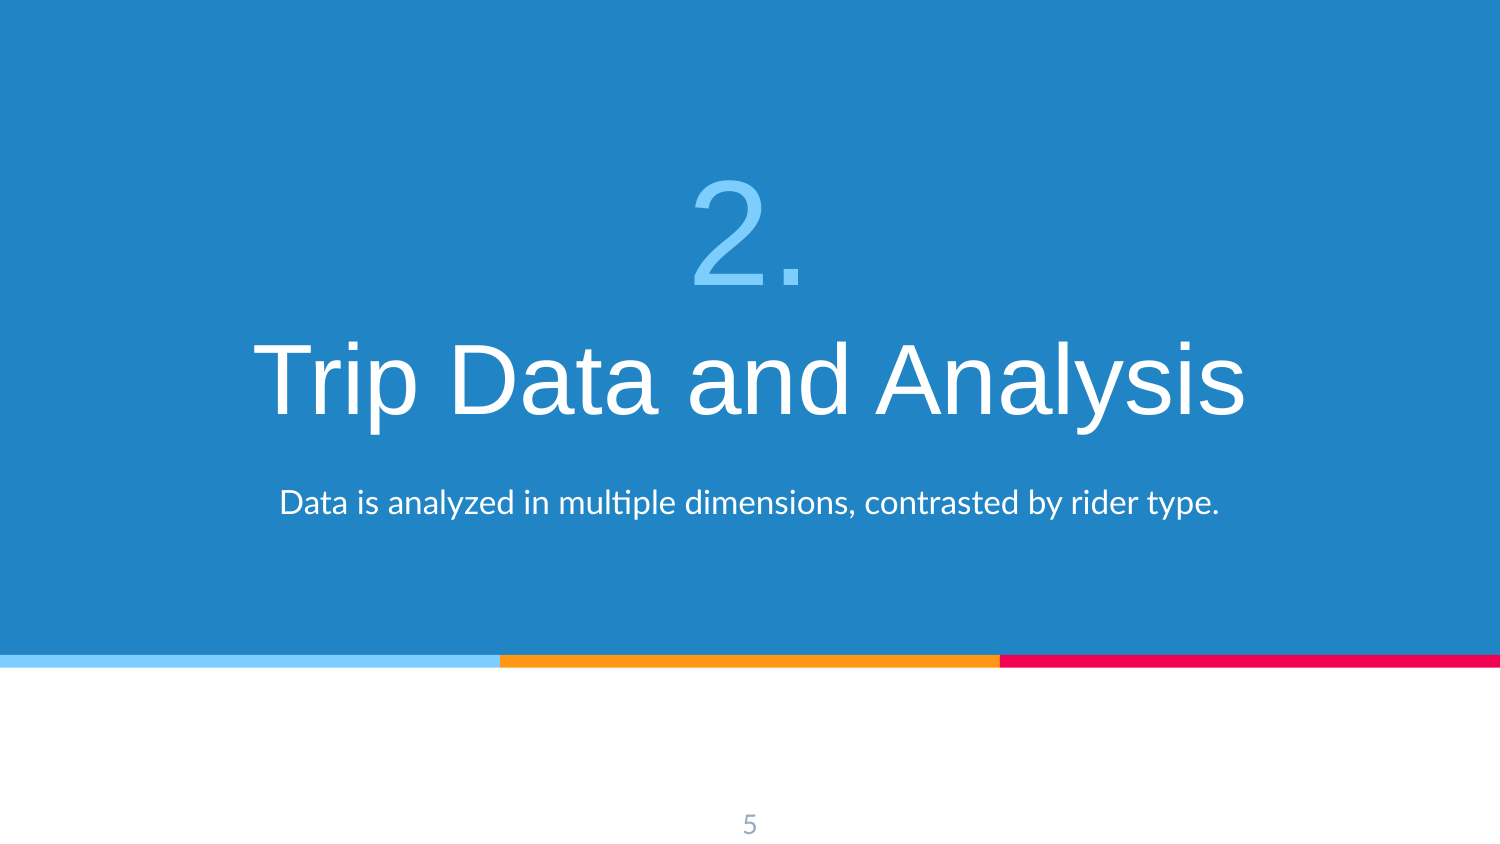

# 2.
Trip Data and Analysis
Data is analyzed in multiple dimensions, contrasted by rider type.

5